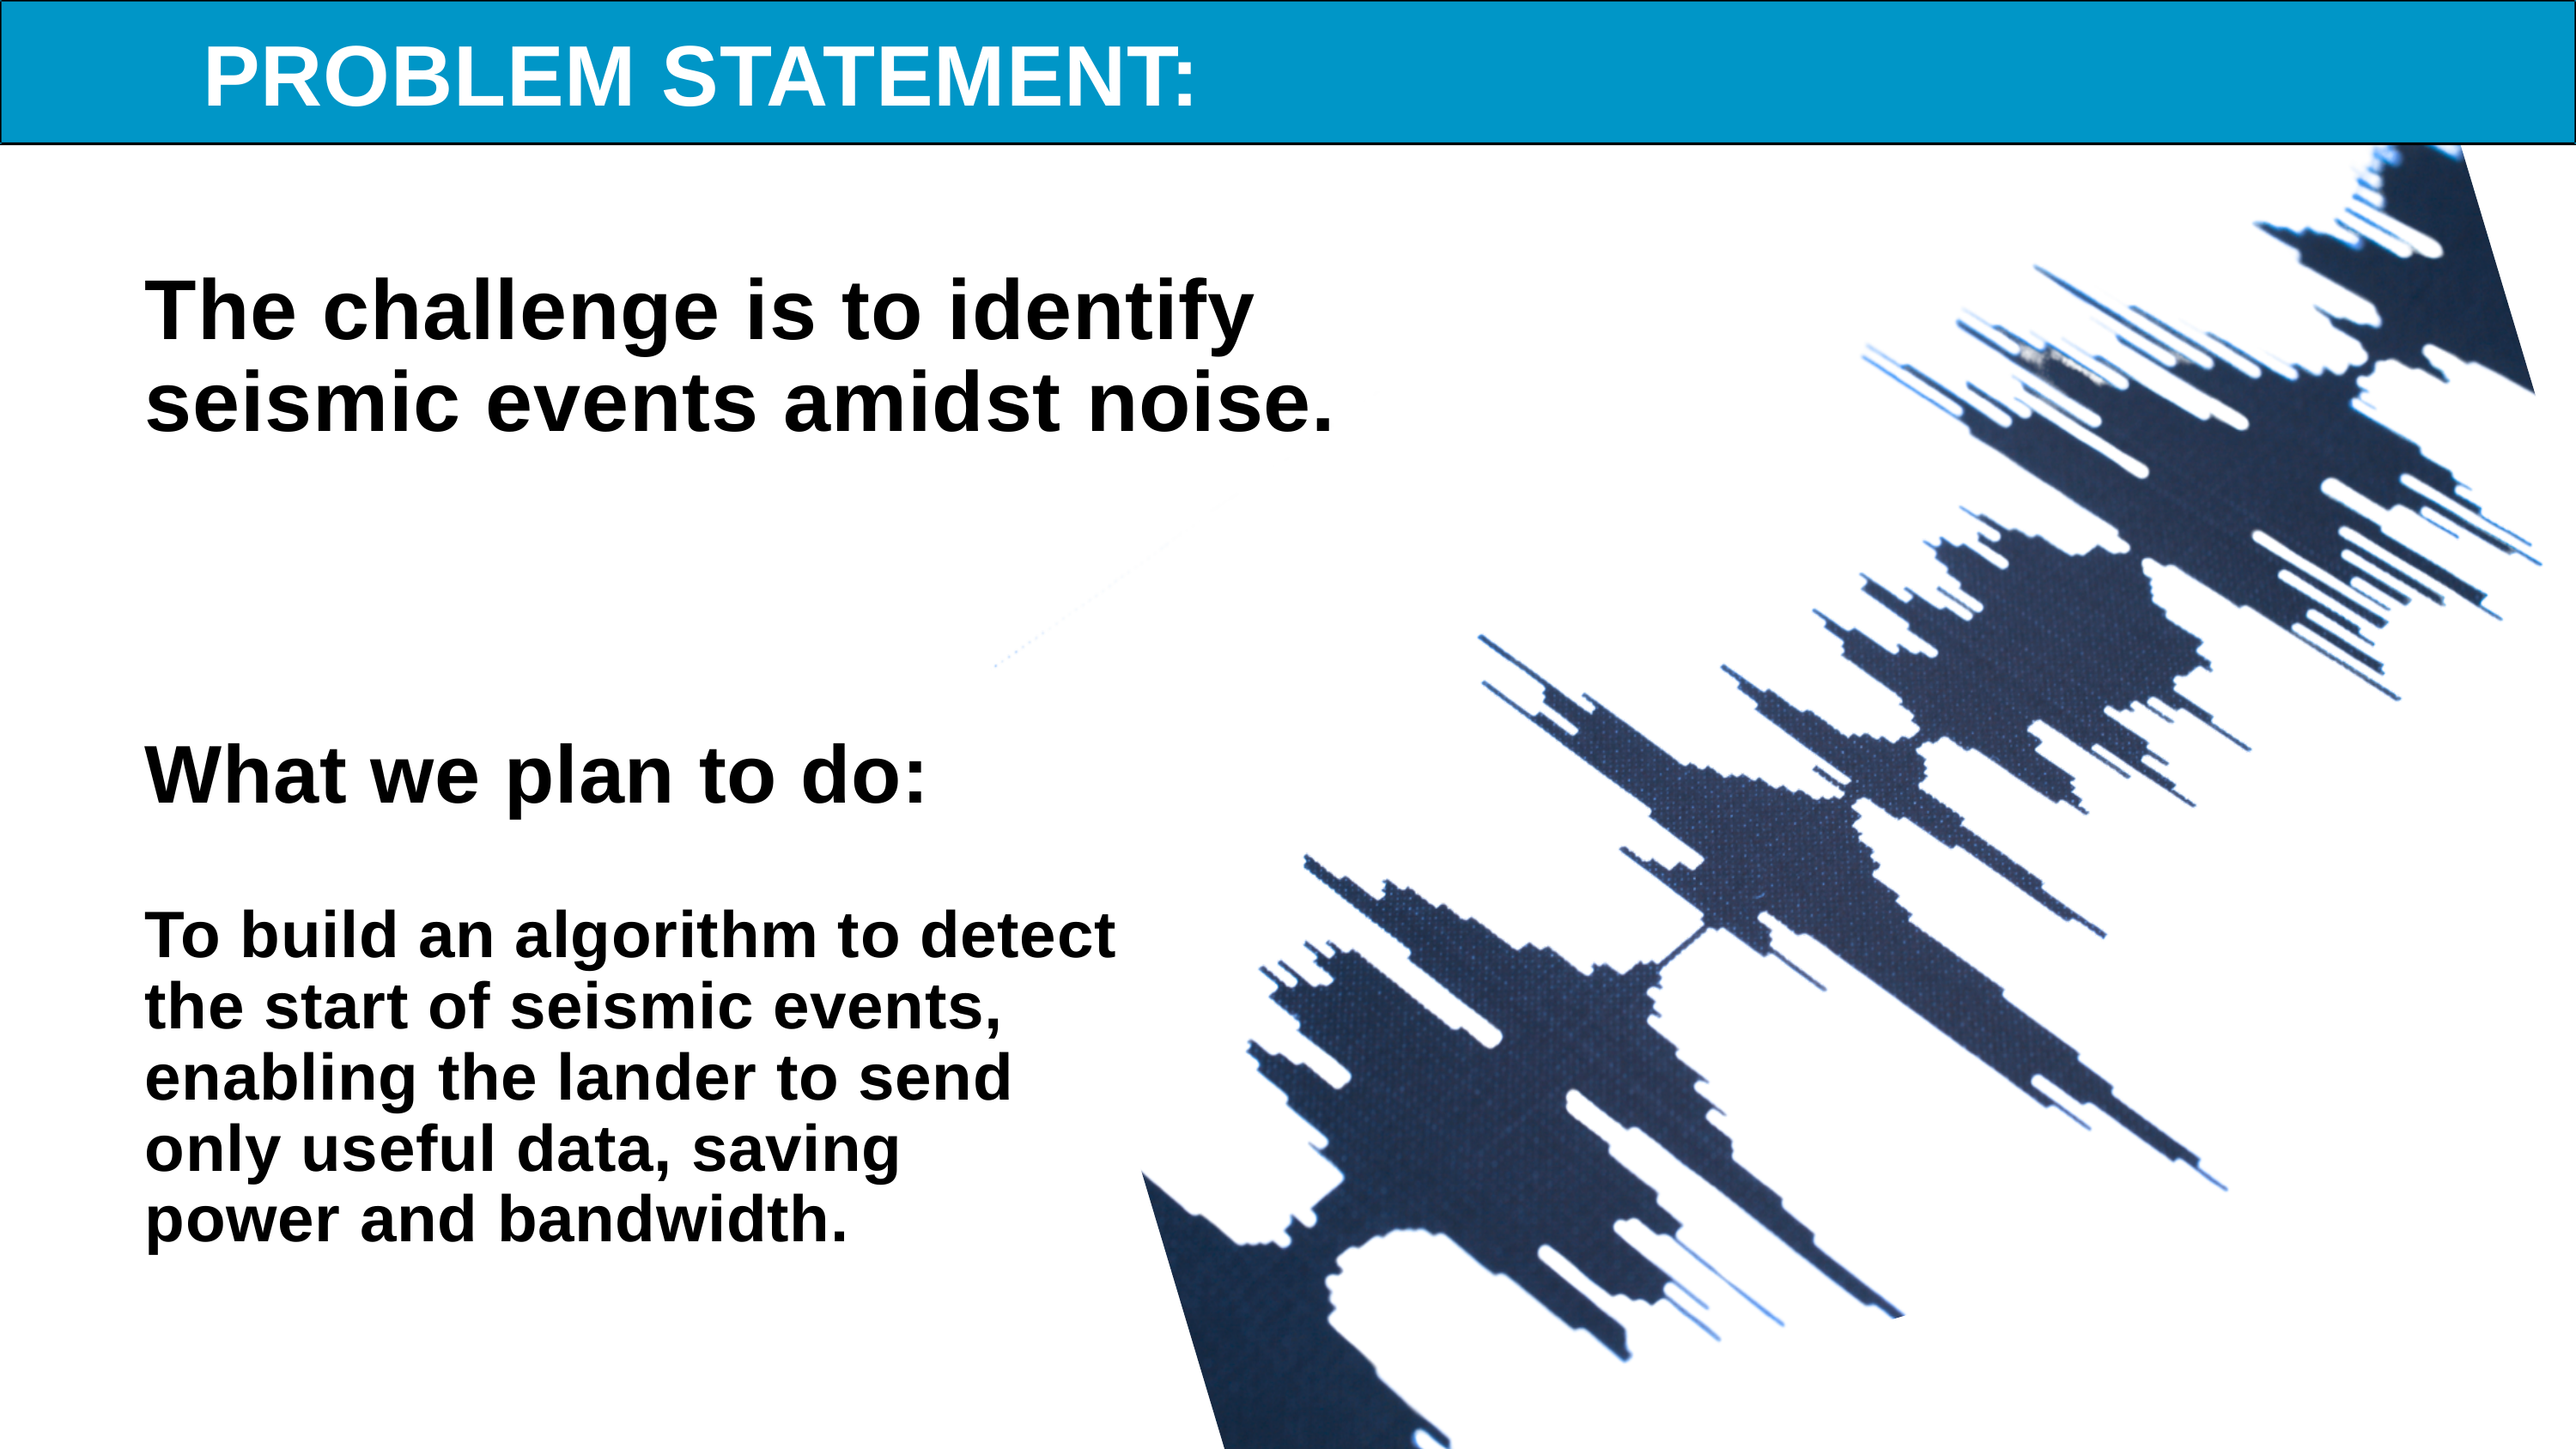

PROBLEM STATEMENT:

The challenge is to identify seismic events amidst noise.

What we plan to do:

To build an algorithm to detect the start of seismic events, enabling the lander to send only useful data, saving power and bandwidth.